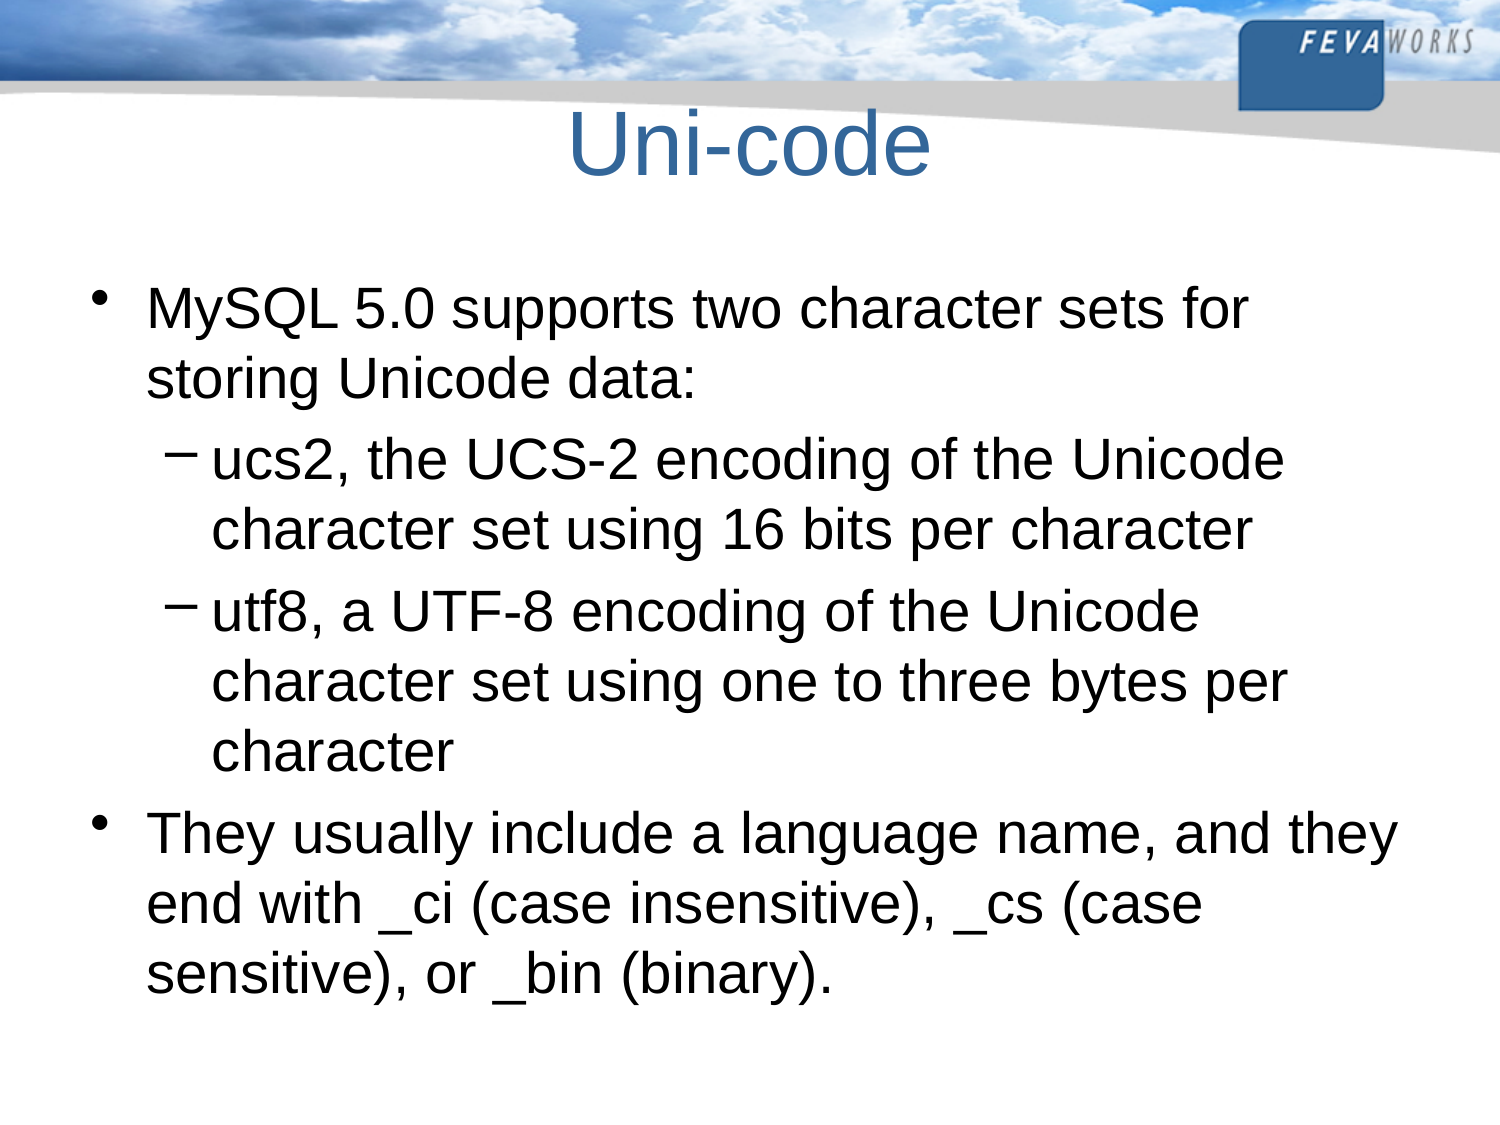

# Uni-code
MySQL 5.0 supports two character sets for storing Unicode data:
ucs2, the UCS-2 encoding of the Unicode character set using 16 bits per character
utf8, a UTF-8 encoding of the Unicode character set using one to three bytes per character
They usually include a language name, and they end with _ci (case insensitive), _cs (case sensitive), or _bin (binary).